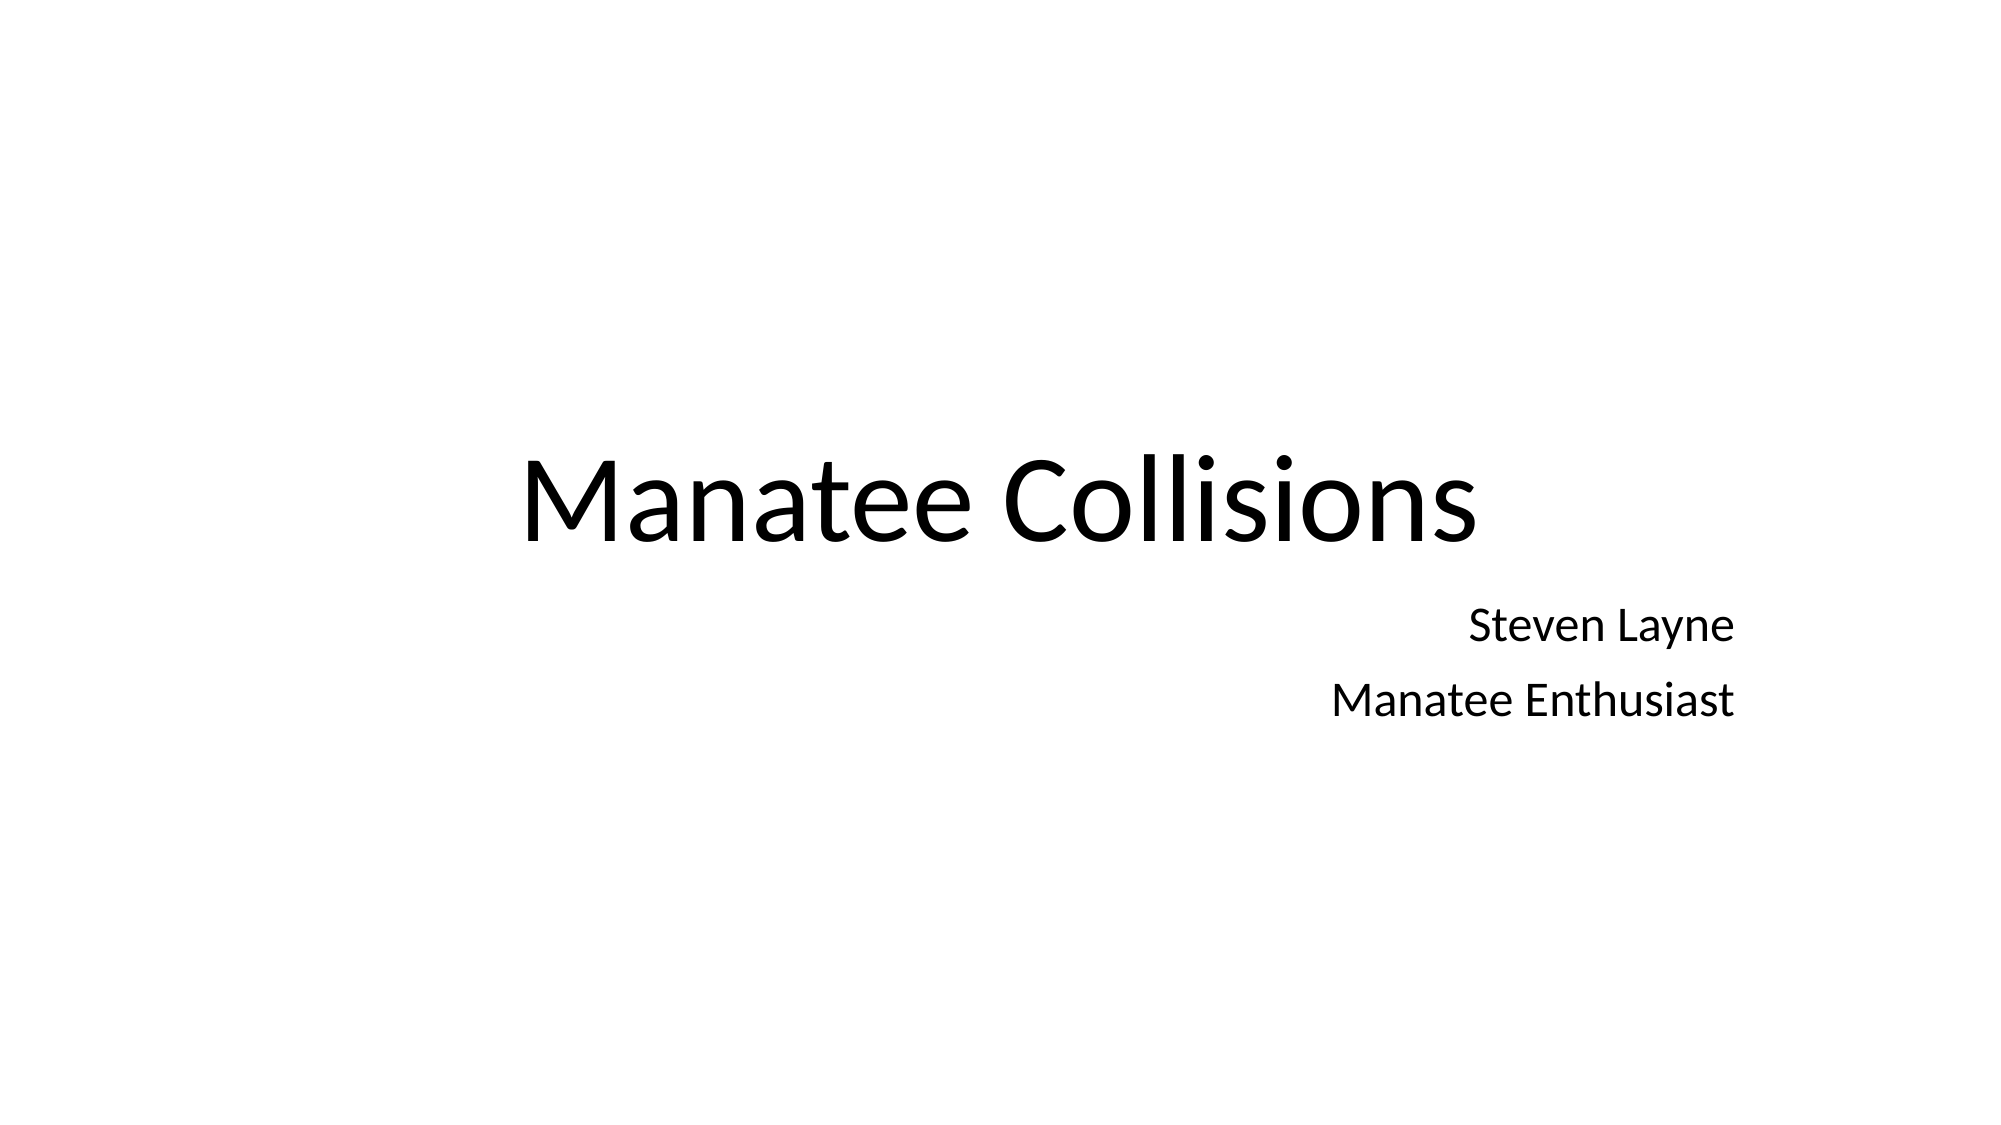

# Manatee Collisions
Steven Layne
Manatee Enthusiast